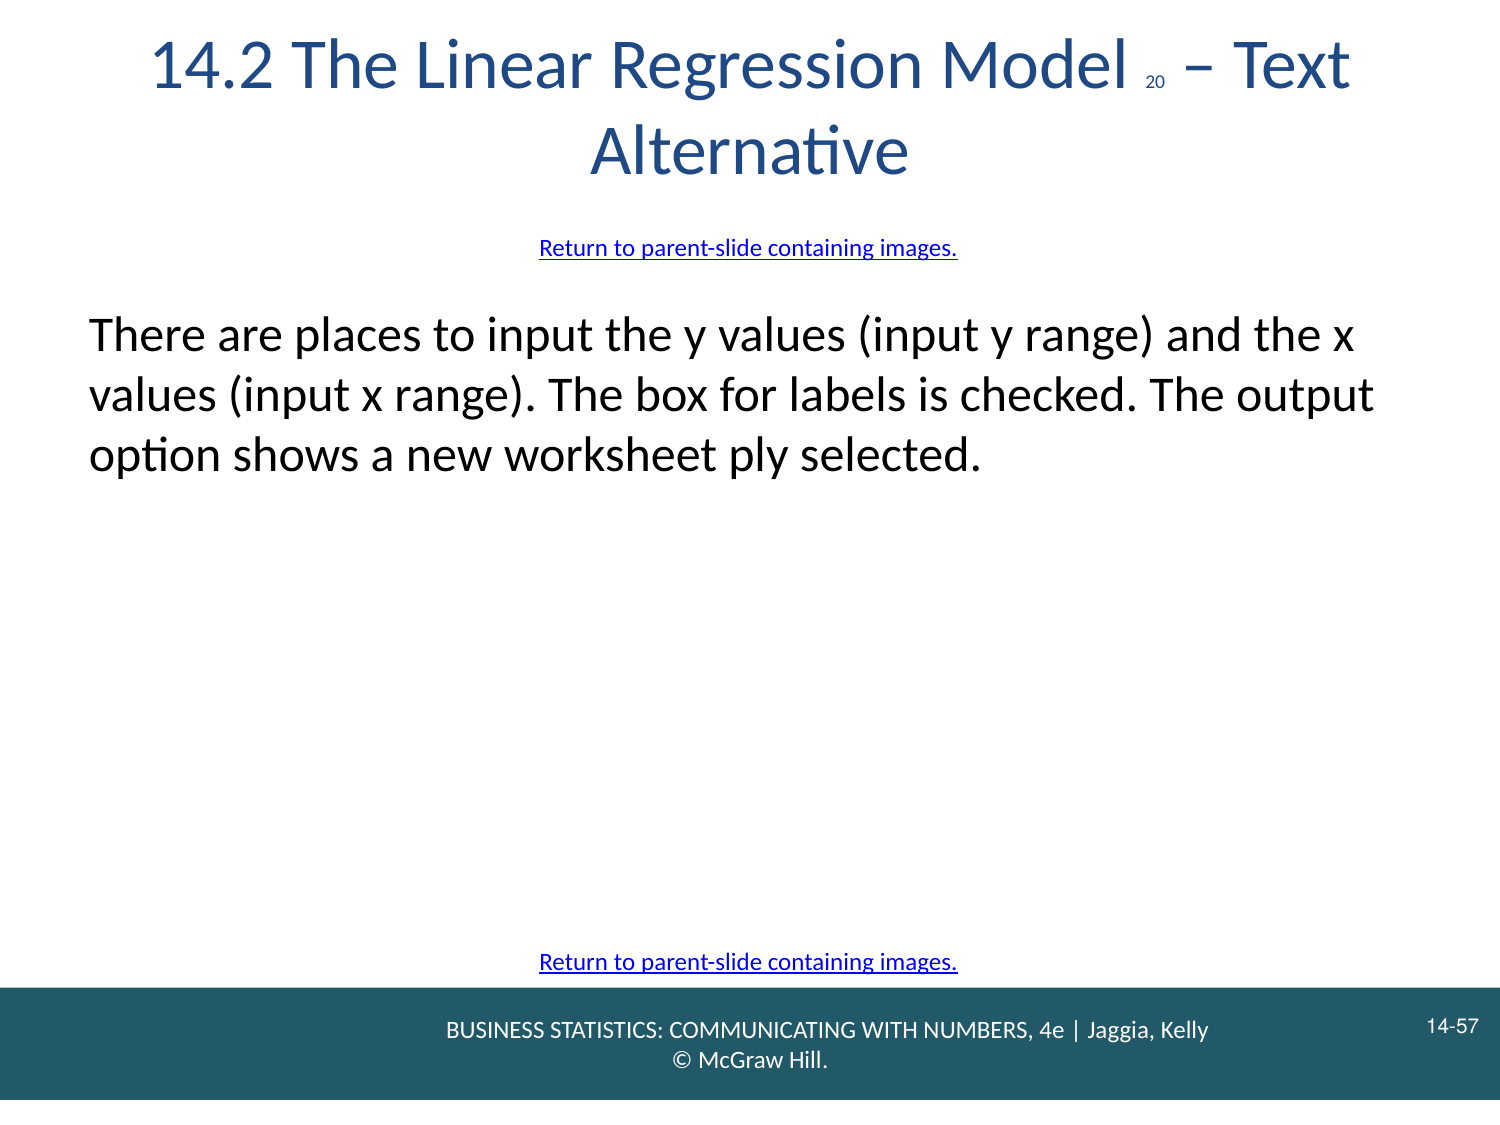

# 14.2 The Linear Regression Model 20 – Text Alternative
Return to parent-slide containing images.
There are places to input the y values (input y range) and the x values (input x range). The box for labels is checked. The output option shows a new worksheet ply selected.
Return to parent-slide containing images.